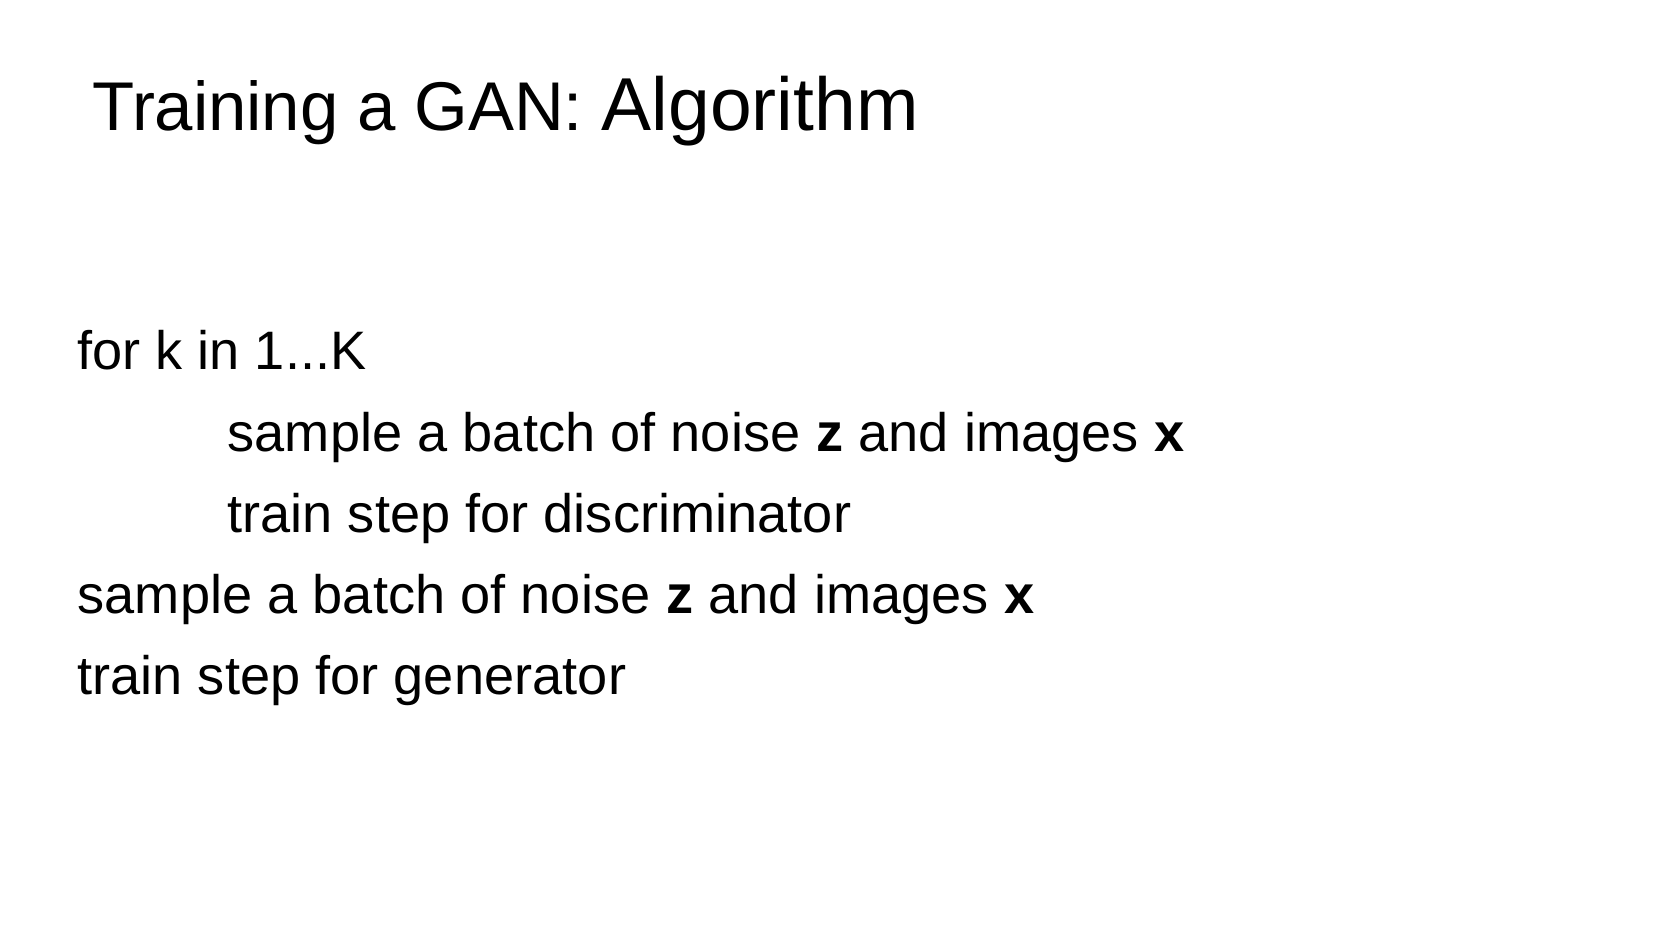

# Training a GAN: Algorithm
for k in 1...K
	sample a batch of noise z and images x
	train step for discriminator
sample a batch of noise z and images x
train step for generator